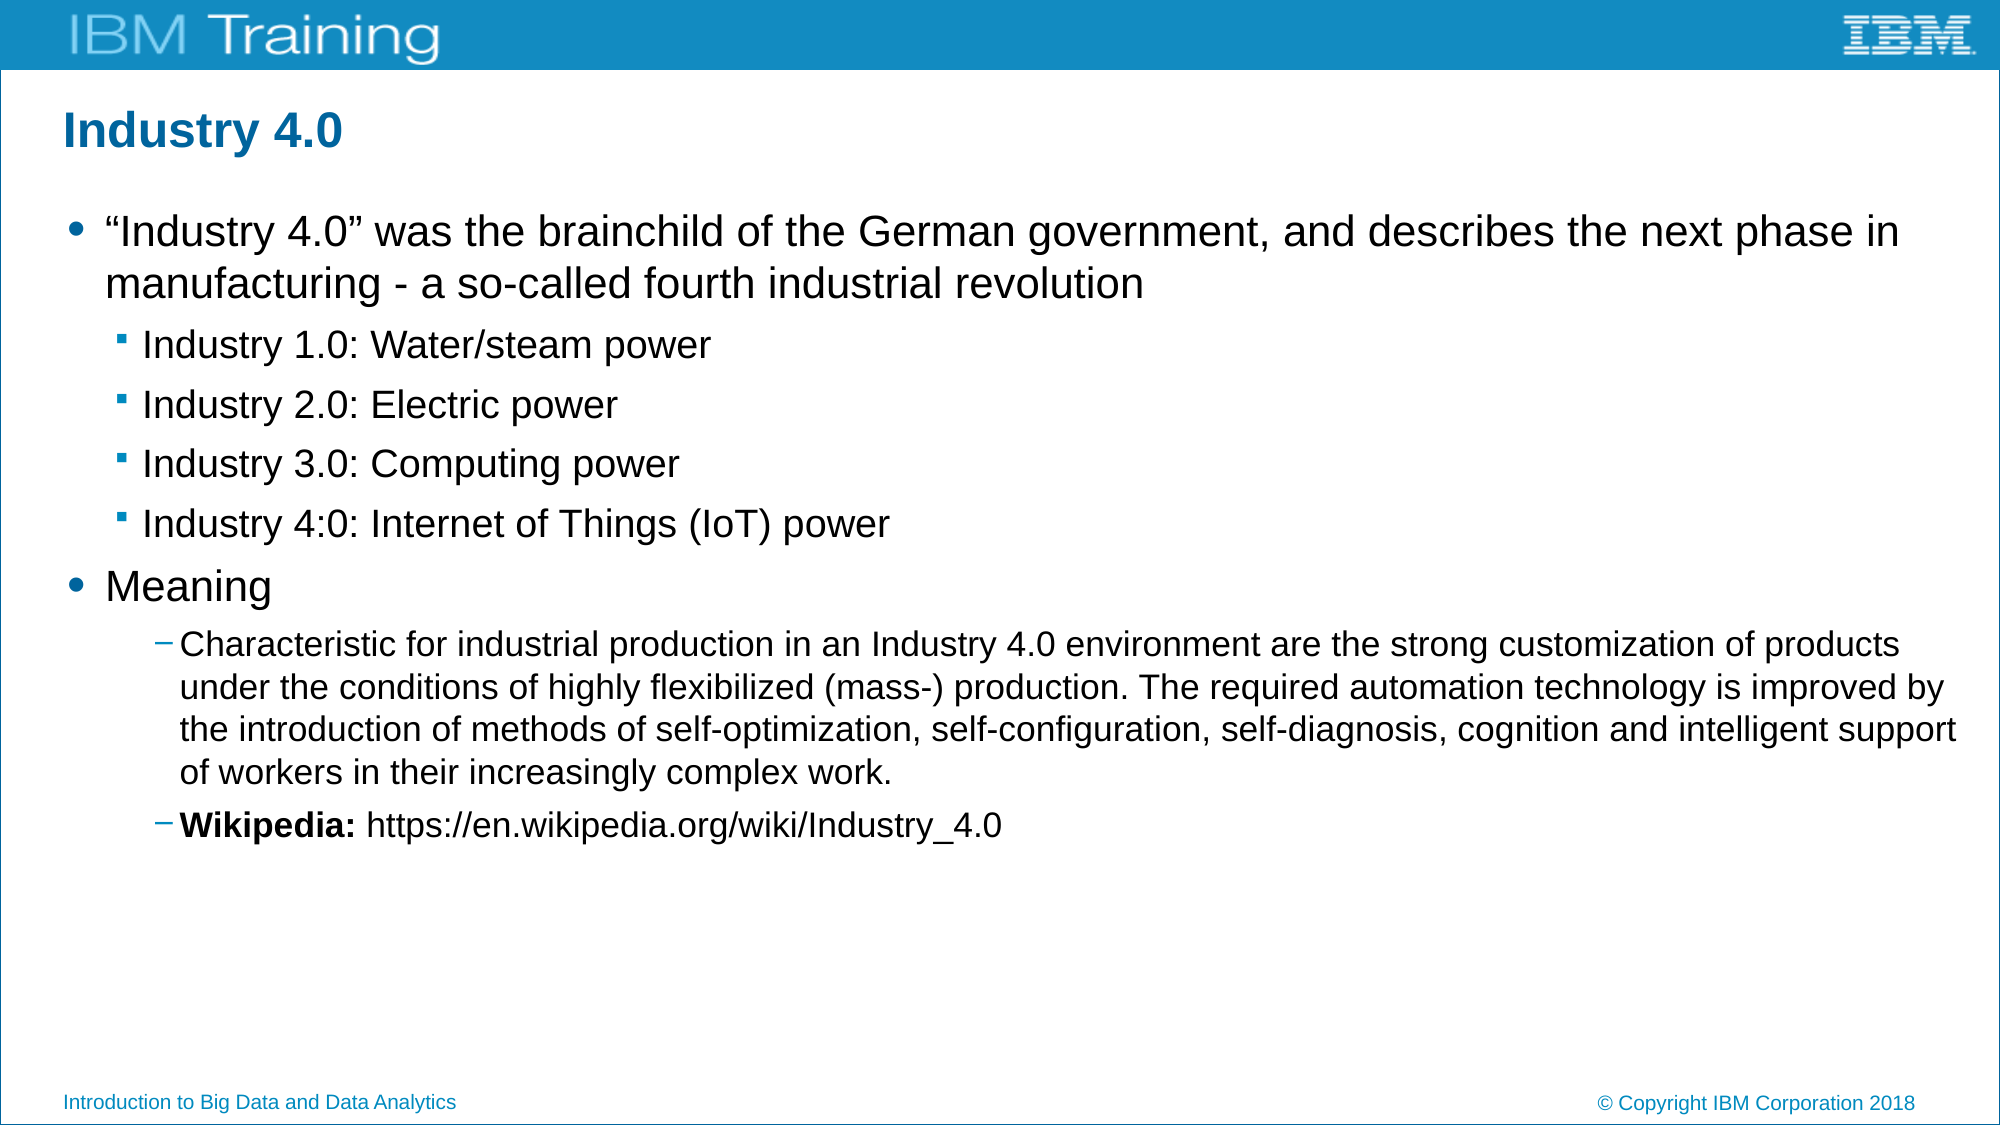

# Industry 4.0
“Industry 4.0” was the brainchild of the German government, and describes the next phase in manufacturing - a so-called fourth industrial revolution
Industry 1.0: Water/steam power
Industry 2.0: Electric power
Industry 3.0: Computing power
Industry 4:0: Internet of Things (IoT) power
Meaning
Characteristic for industrial production in an Industry 4.0 environment are the strong customization of products under the conditions of highly flexibilized (mass-) production. The required automation technology is improved by the introduction of methods of self-optimization, self-configuration, self-diagnosis, cognition and intelligent support of workers in their increasingly complex work.
Wikipedia: https://en.wikipedia.org/wiki/Industry_4.0